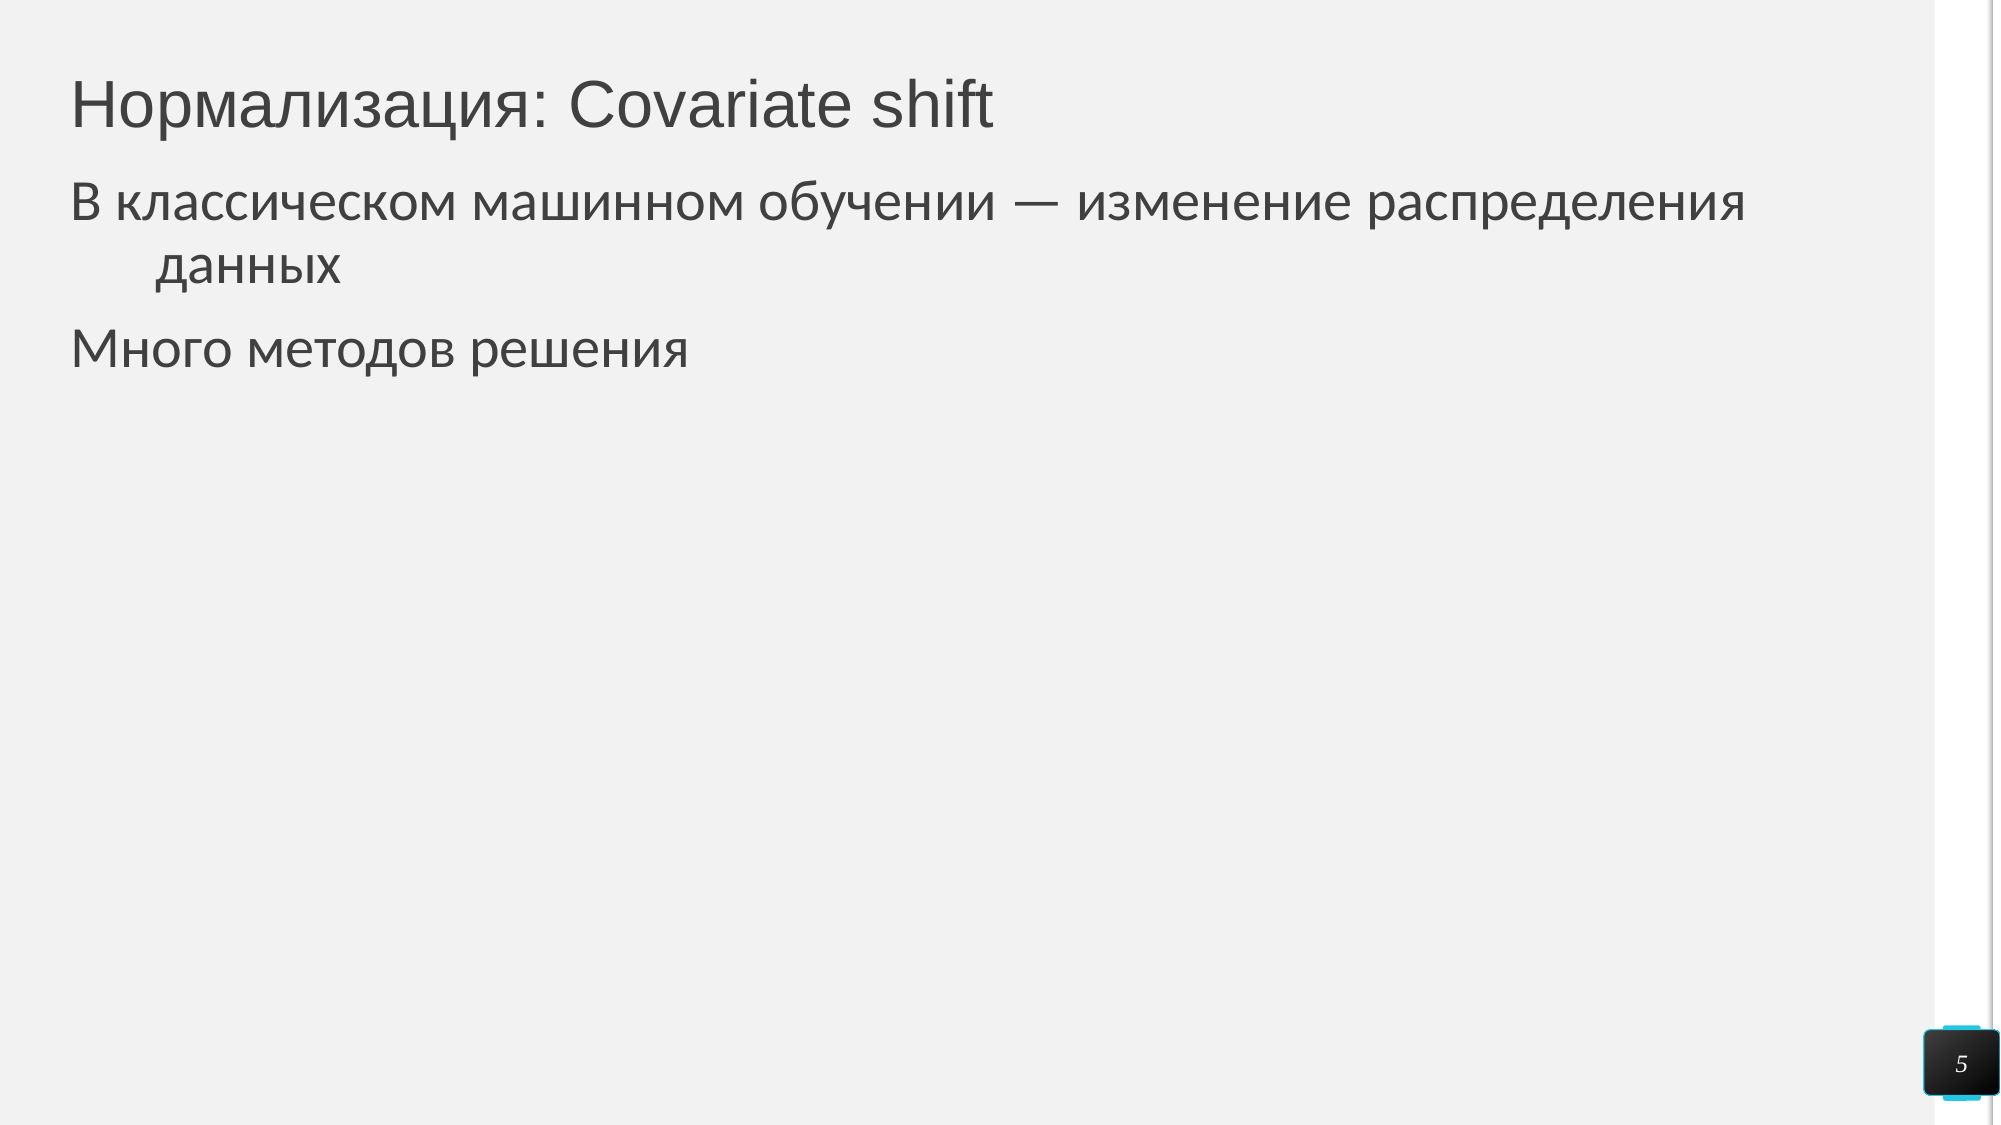

# Нормализация: Covariate shift
В классическом машинном обучении — изменение распределения данных
Много методов решения

5